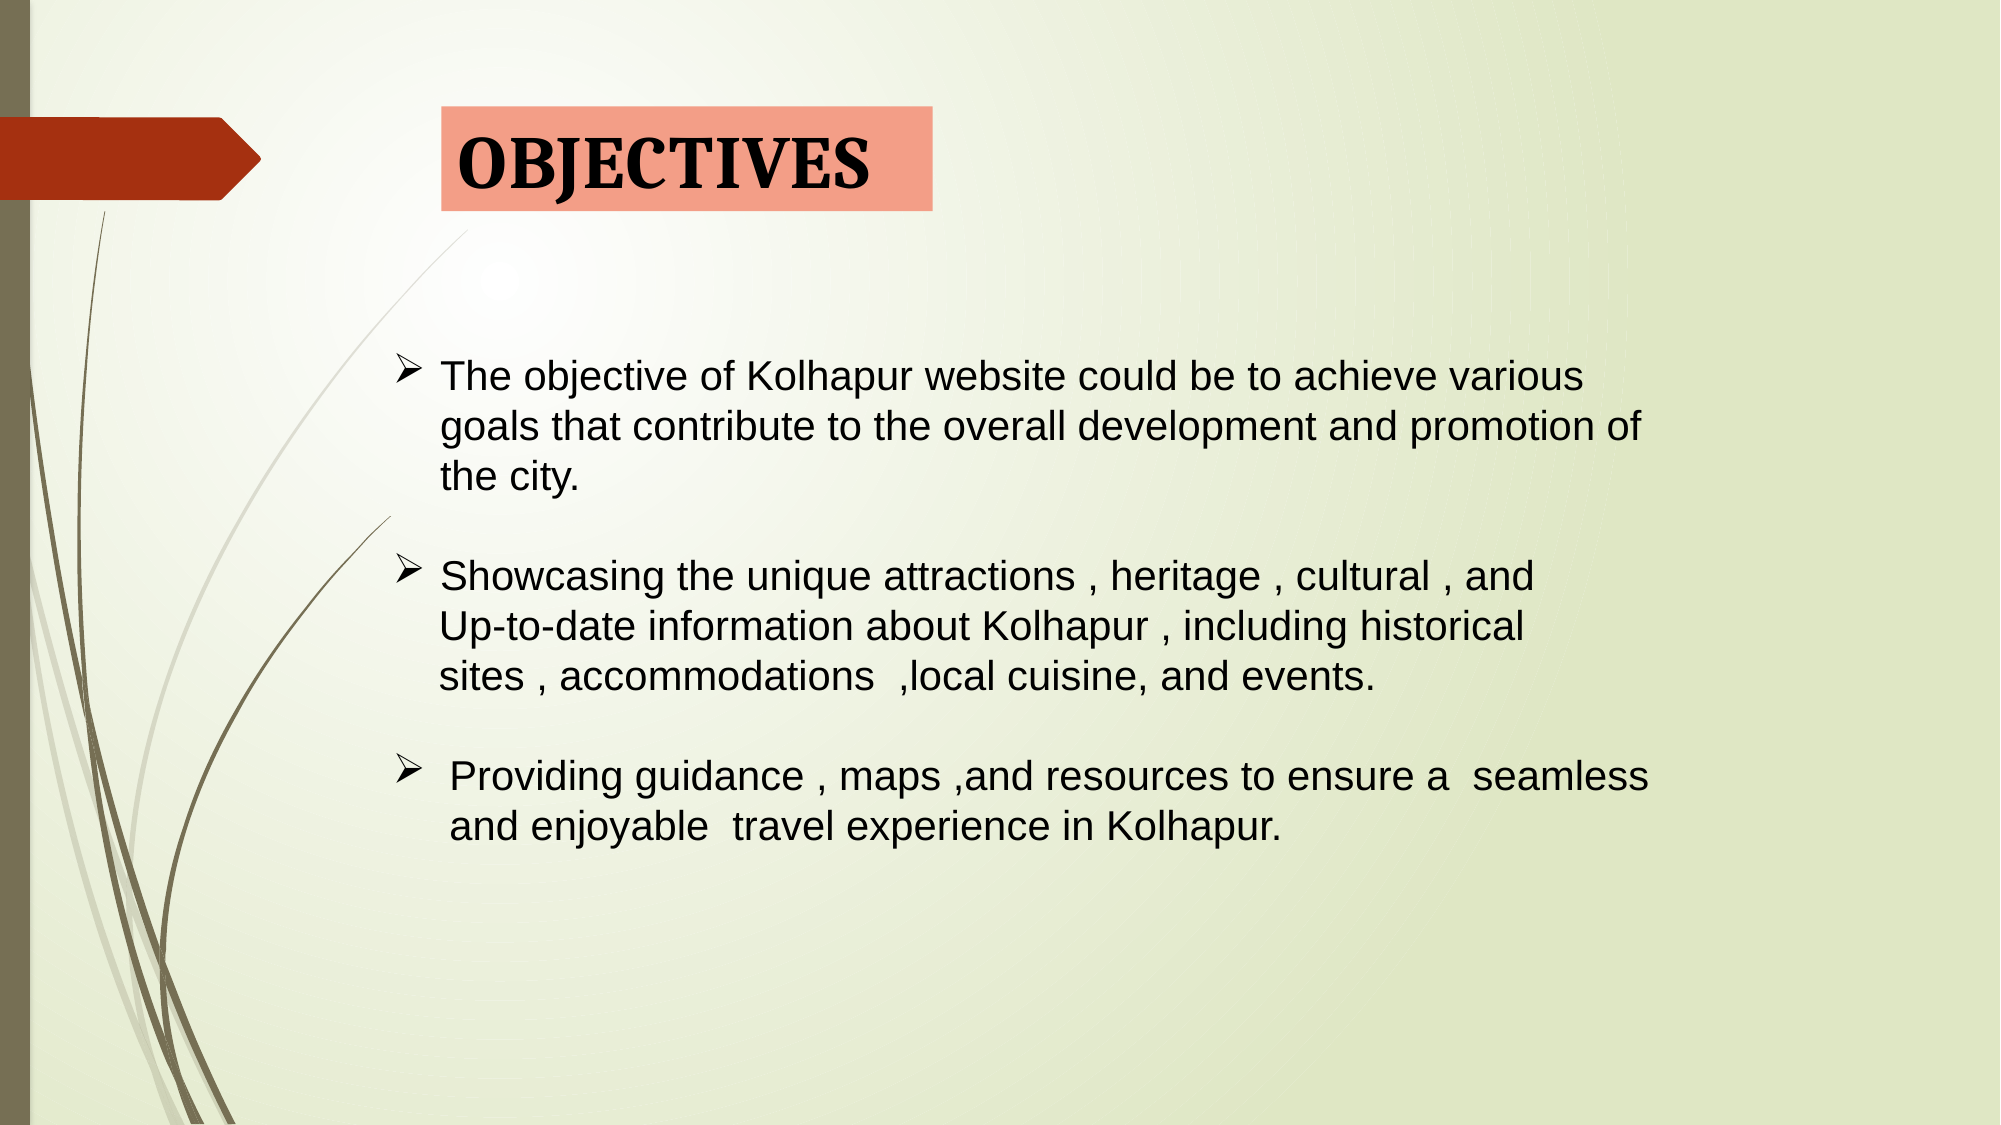

OBJECTIVES
The objective of Kolhapur website could be to achieve various goals that contribute to the overall development and promotion of the city.

Showcasing the unique attractions , heritage , cultural , and
    Up-to-date information about Kolhapur , including historical
    sites , accommodations  ,local cuisine, and events.

Providing guidance , maps ,and resources to ensure a  seamless and enjoyable  travel experience in Kolhapur.